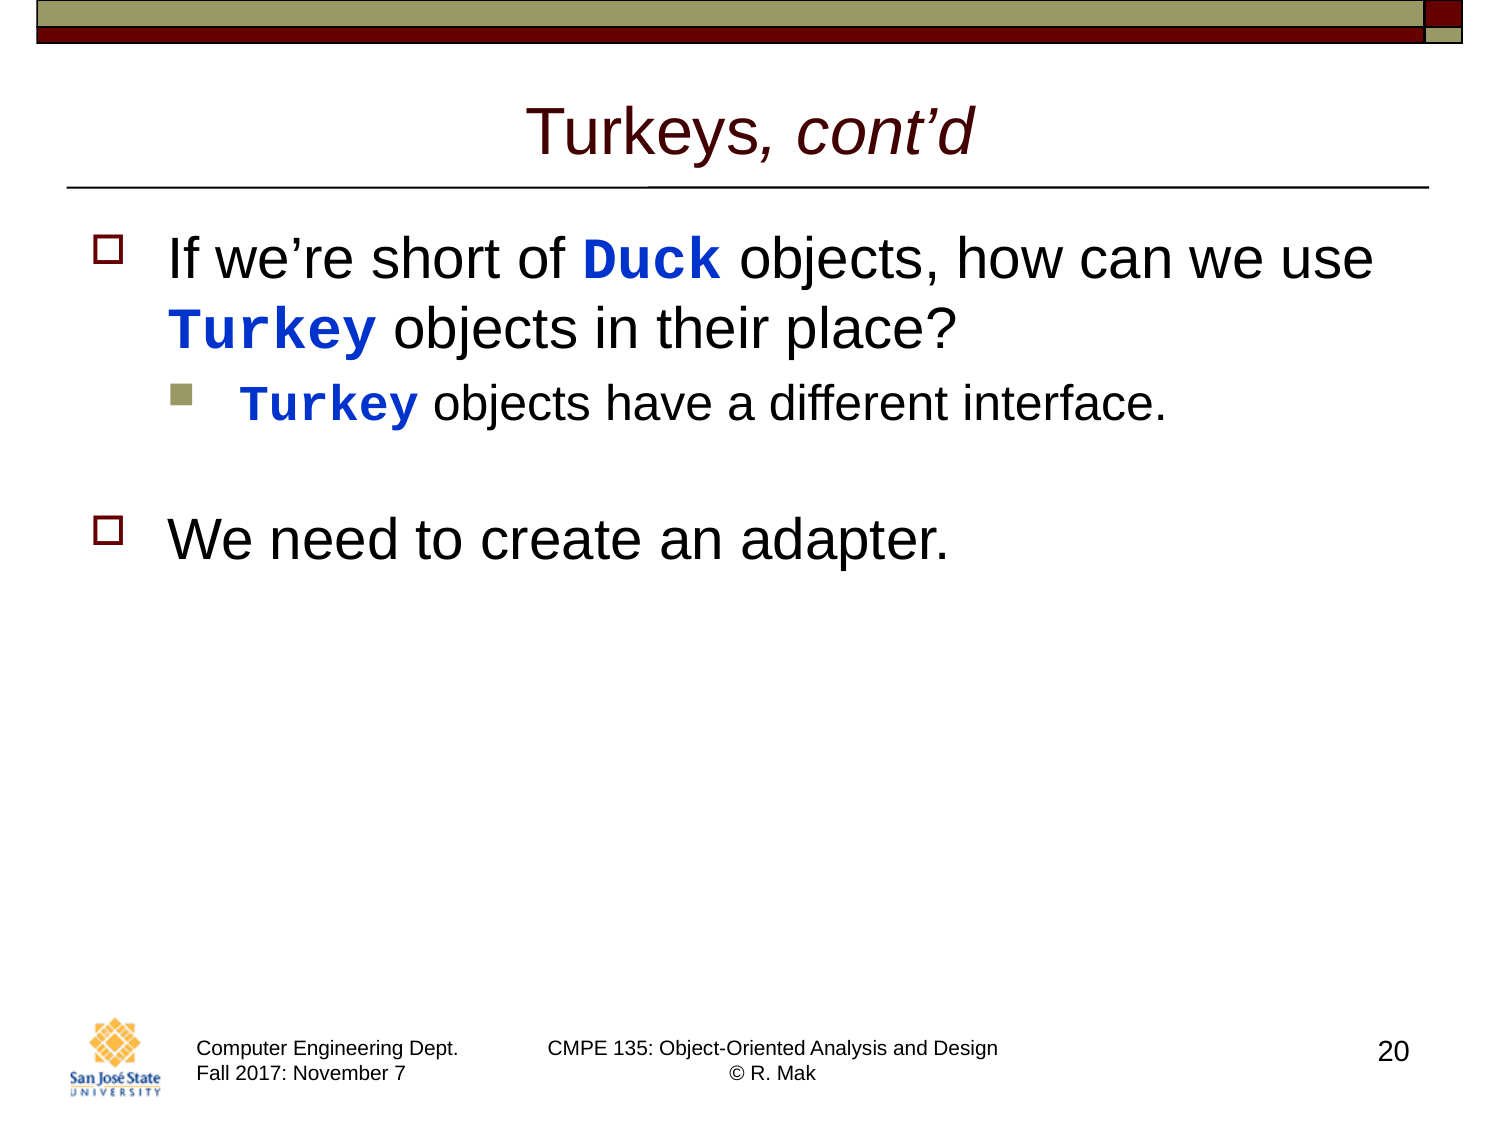

# Turkeys, cont’d
If we’re short of Duck objects, how can we use Turkey objects in their place?
Turkey objects have a different interface.

We need to create an adapter.
20